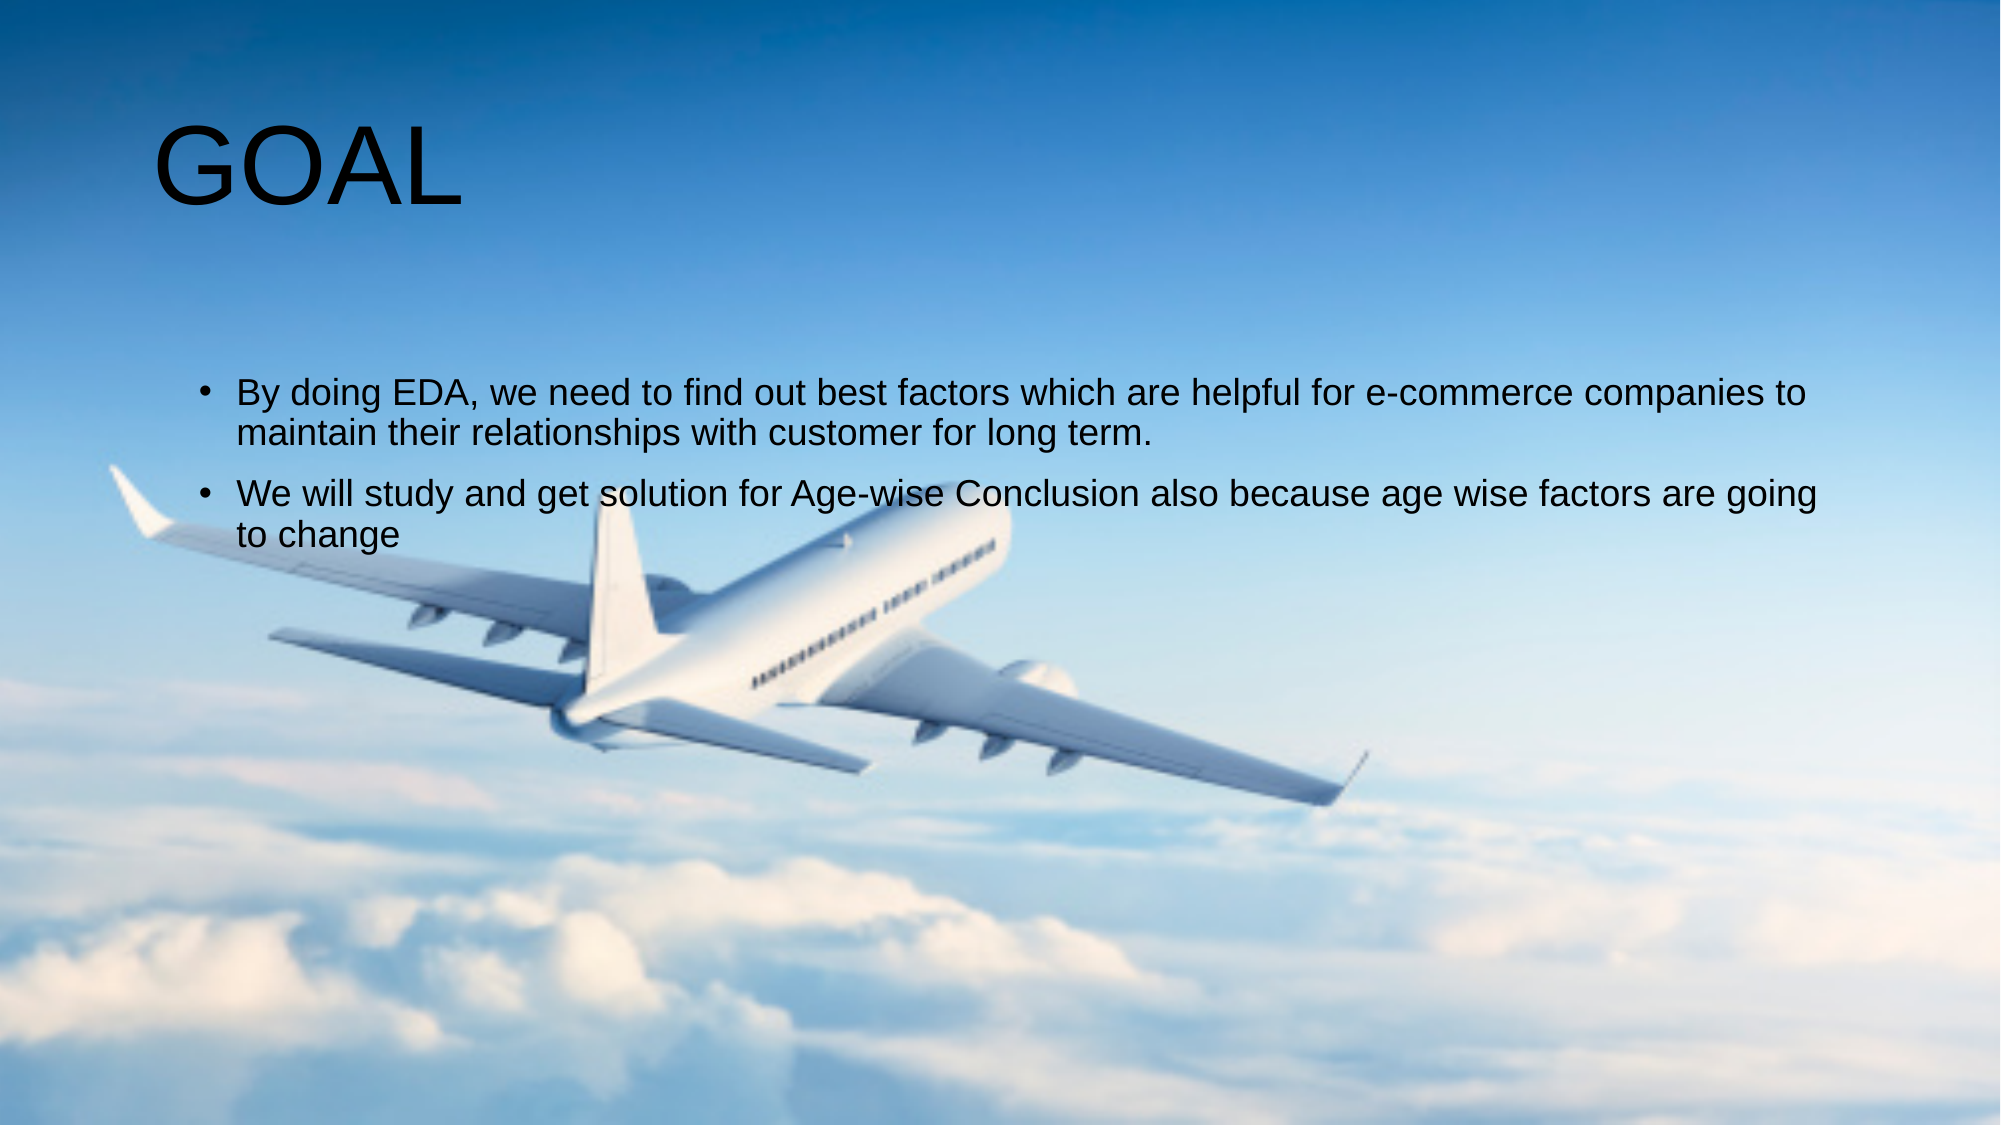

# GOAL

By doing EDA, we need to find out best factors which are helpful for e-commerce companies to maintain their relationships with customer for long term.
We will study and get solution for Age-wise Conclusion also because age wise factors are going to change